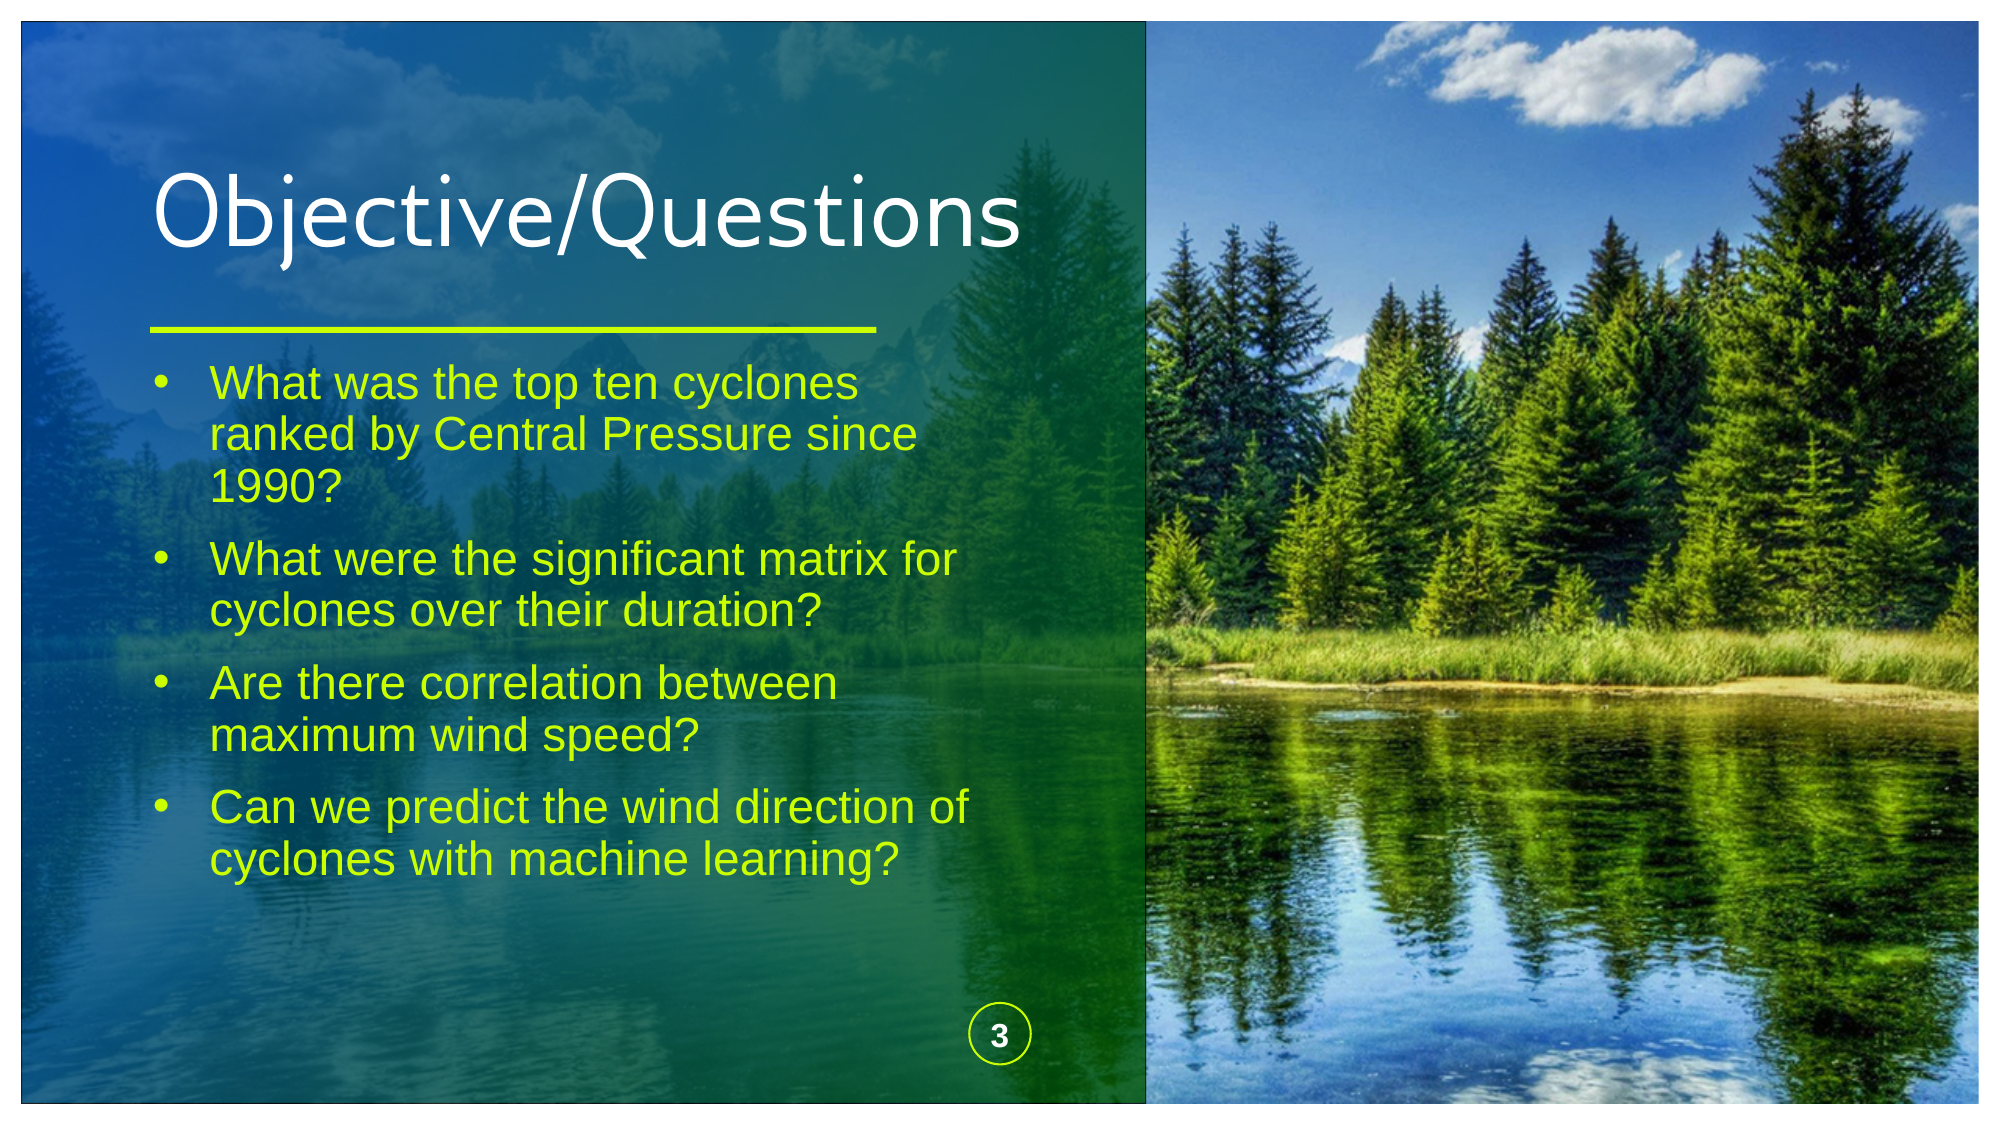

# Objective/Questions
What was the top ten cyclones ranked by Central Pressure since 1990?
What were the significant matrix for cyclones over their duration?
Are there correlation between maximum wind speed?
Can we predict the wind direction of cyclones with machine learning?

3